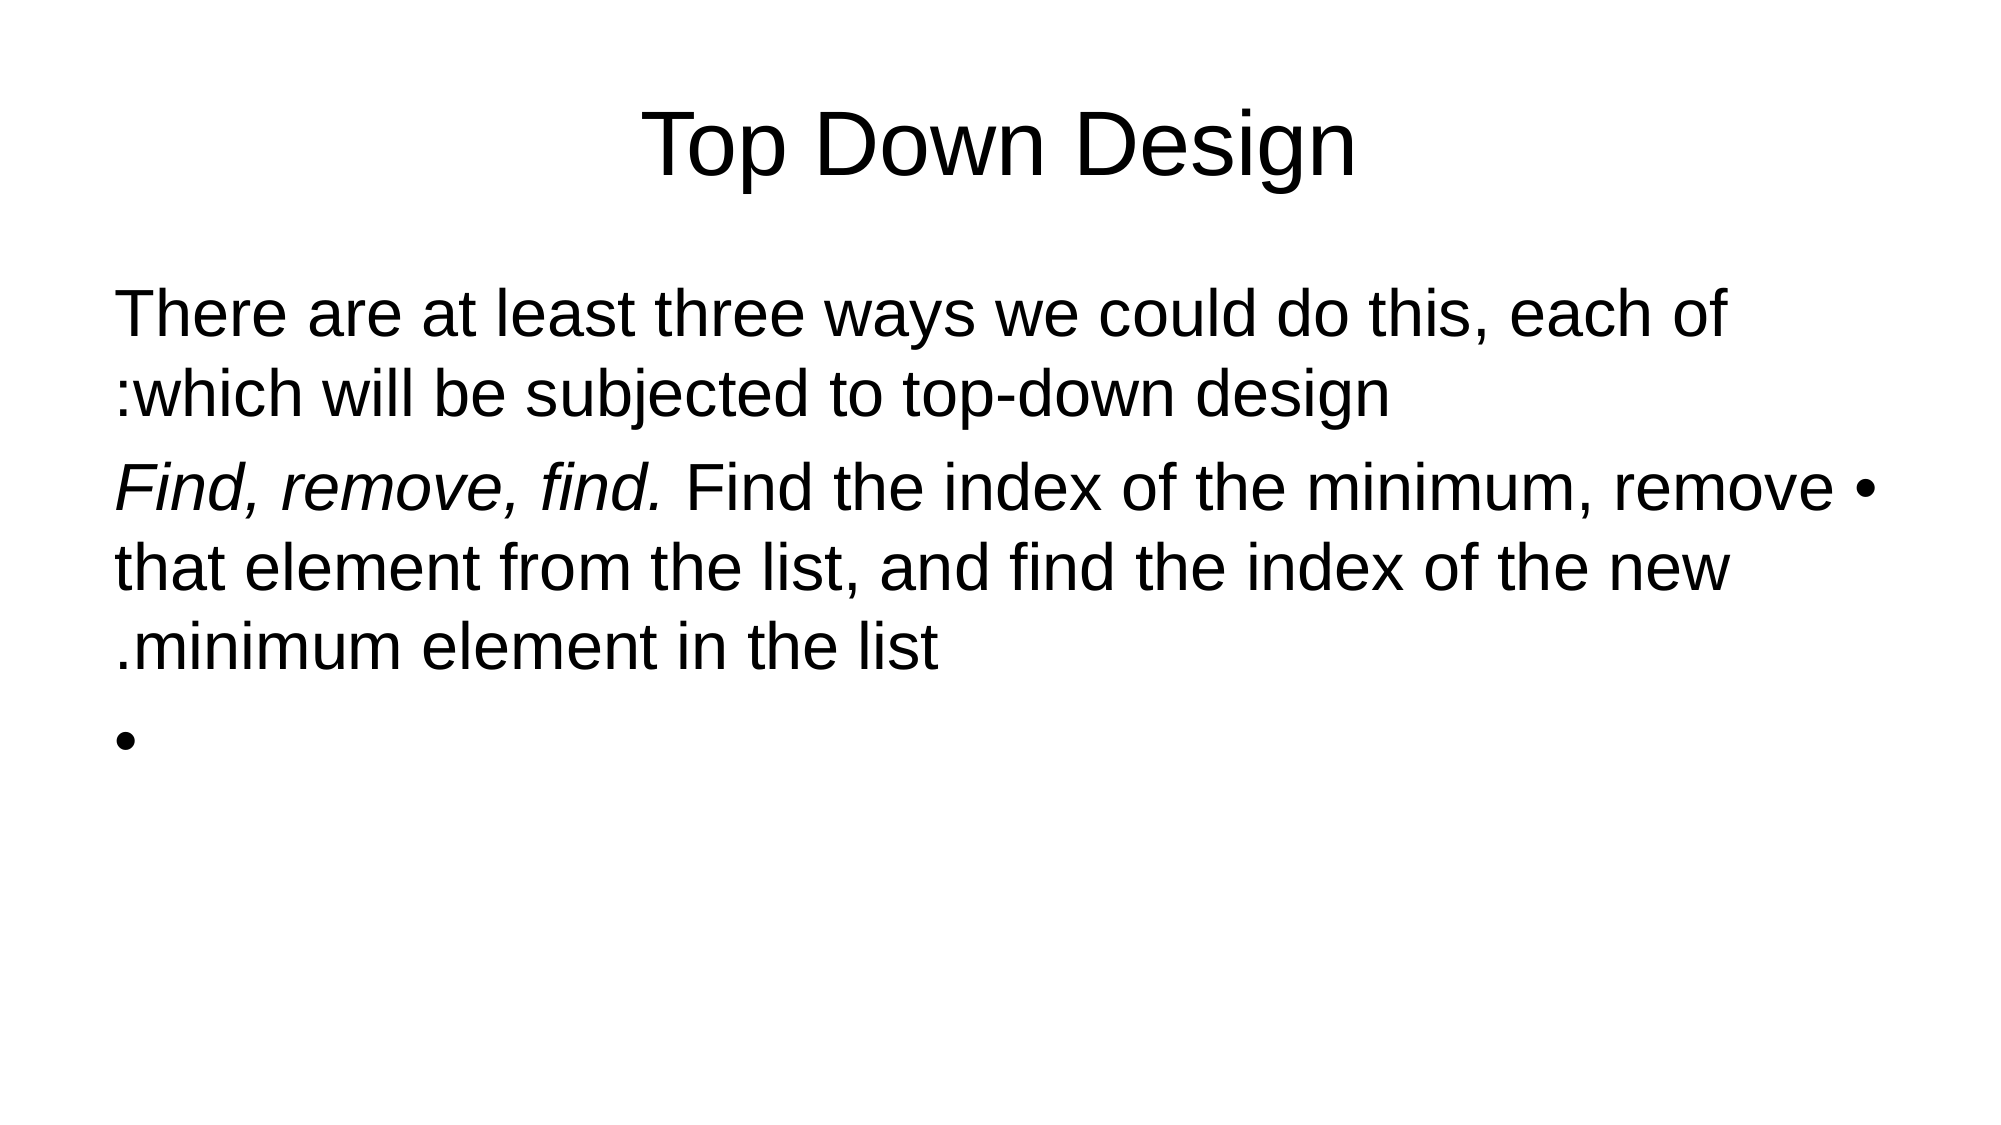

# Top Down Design
There are at least three ways we could do this, each of which will be subjected to top-down design:
• Find, remove, ﬁnd. Find the index of the minimum, remove that element from the list, and ﬁnd the index of the new minimum element in the list.
•